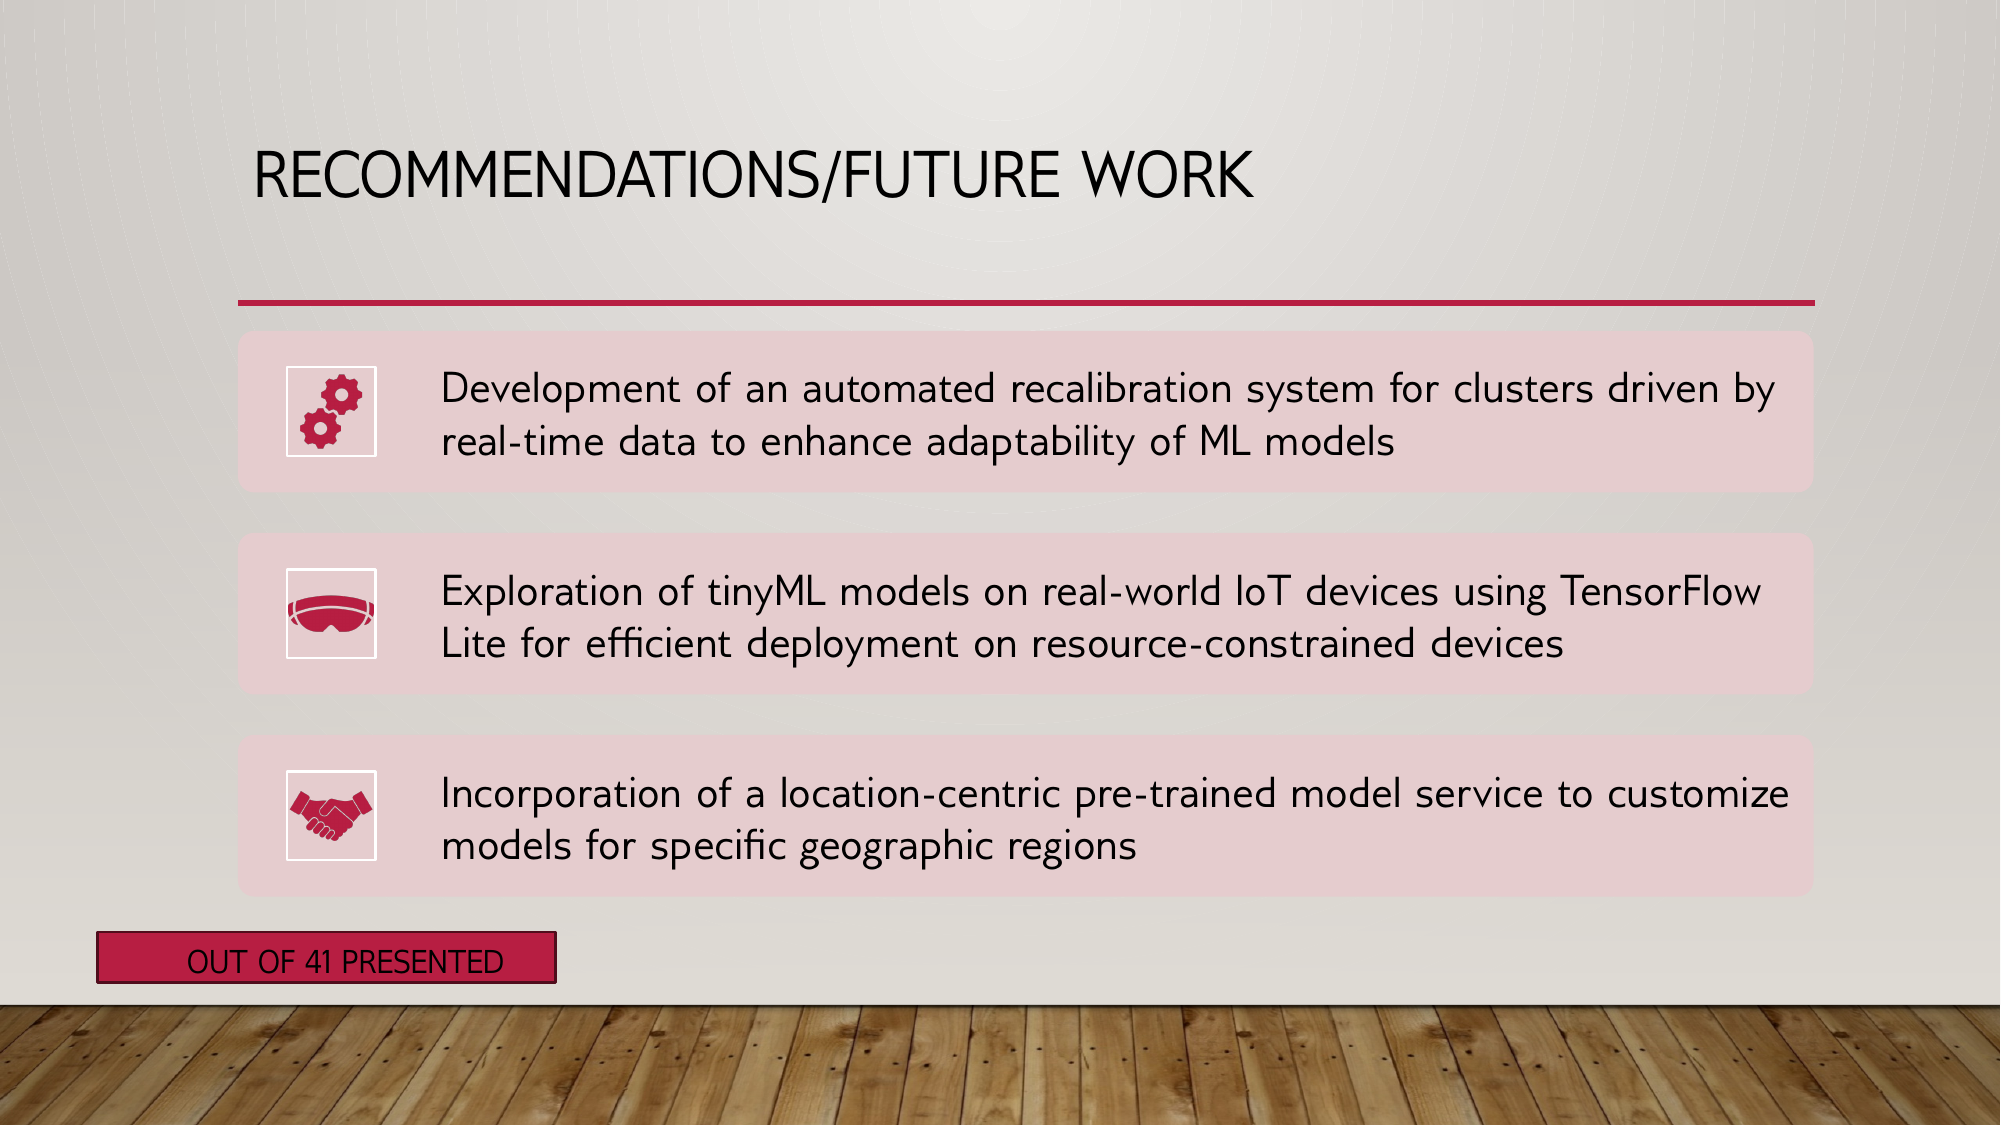

# Recommendations/Future Work
Development of an automated recalibration system for clusters driven by real-time data to enhance adaptability of ML models
Exploration of tinyML models on real-world IoT devices using TensorFlow Lite for efficient deployment on resource-constrained devices
Incorporation of a location-centric pre-trained model service to customize models for specific geographic regions
39